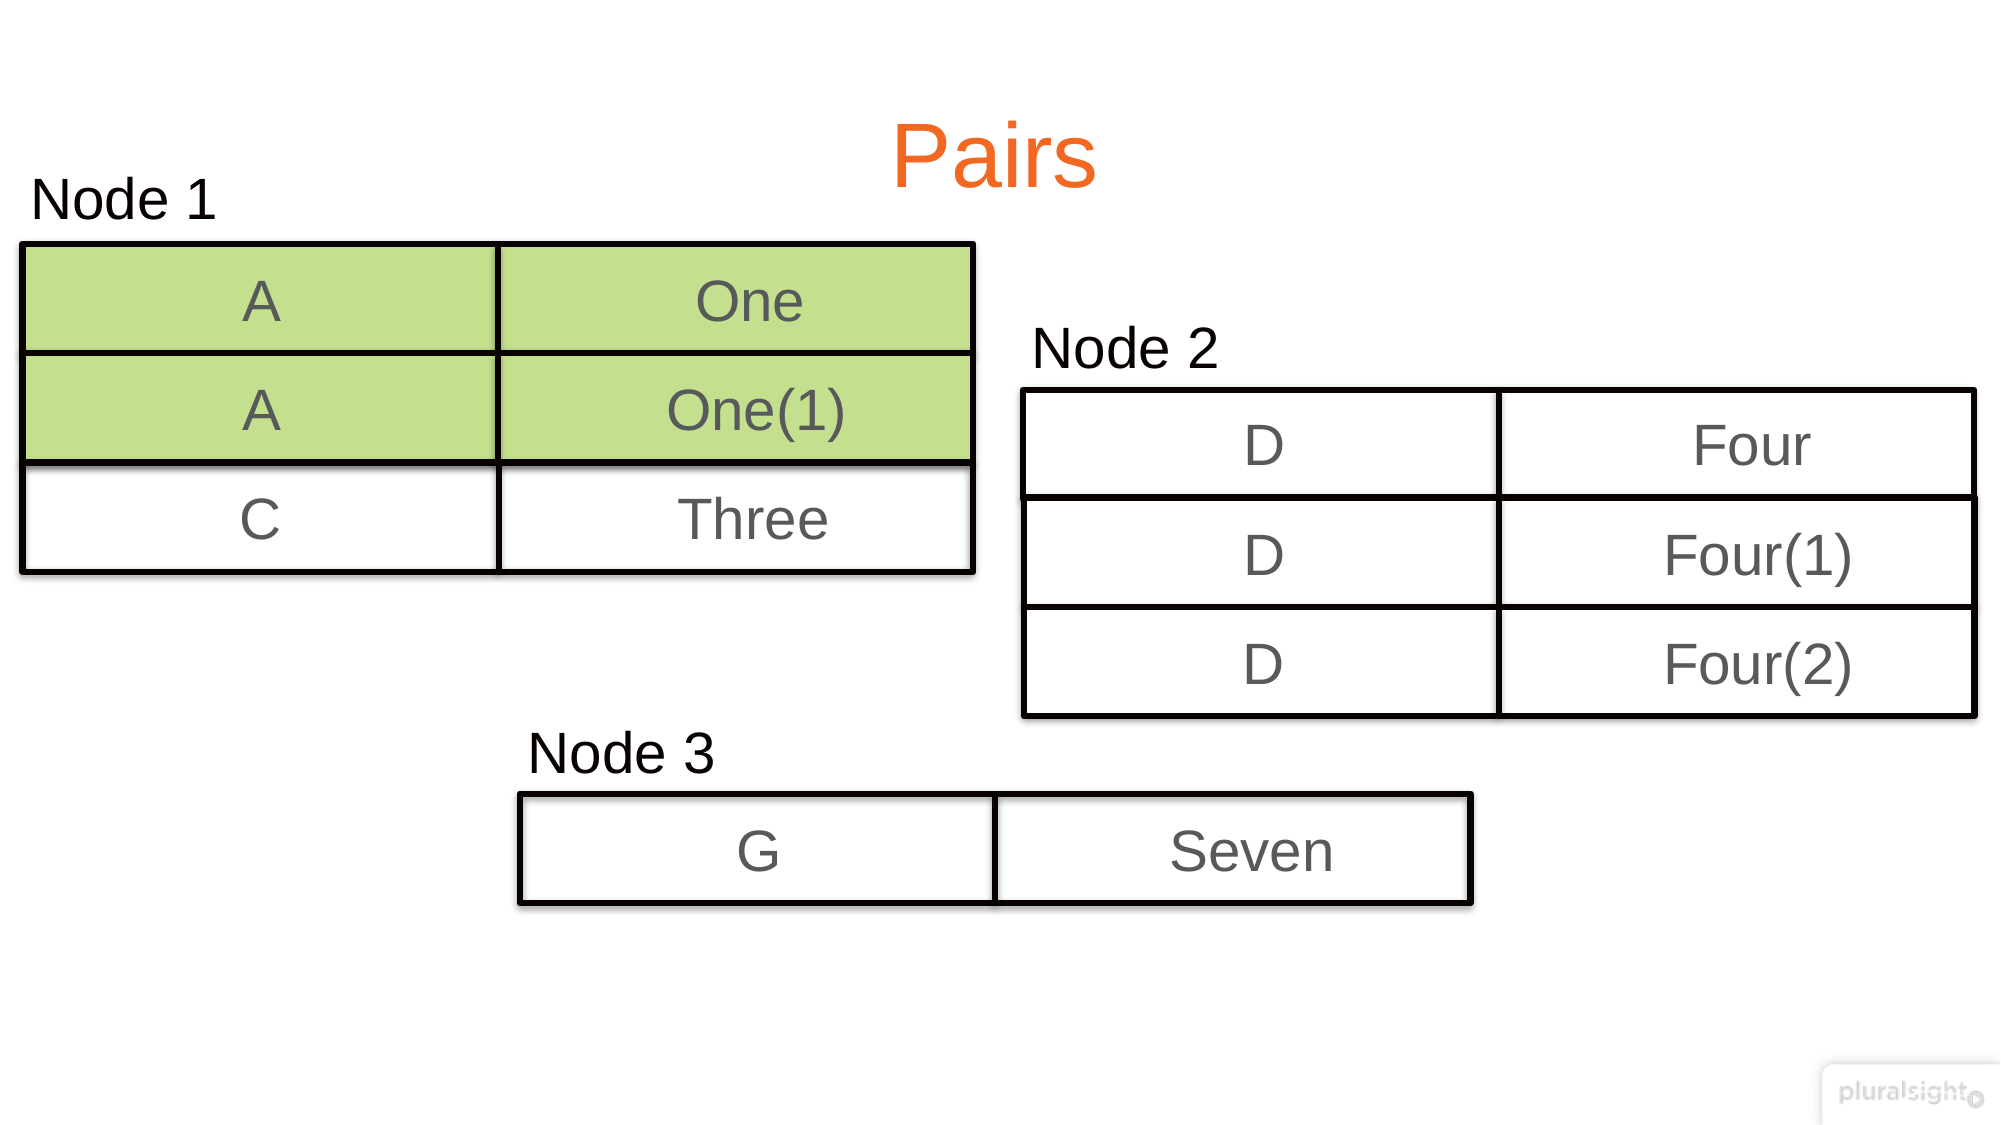

# Pairs
Node 1

A
One

A
One(1)

C
Three
Node 2

D
Four

D
Four(1)

D
Four(2)
Node 3

G
Seven